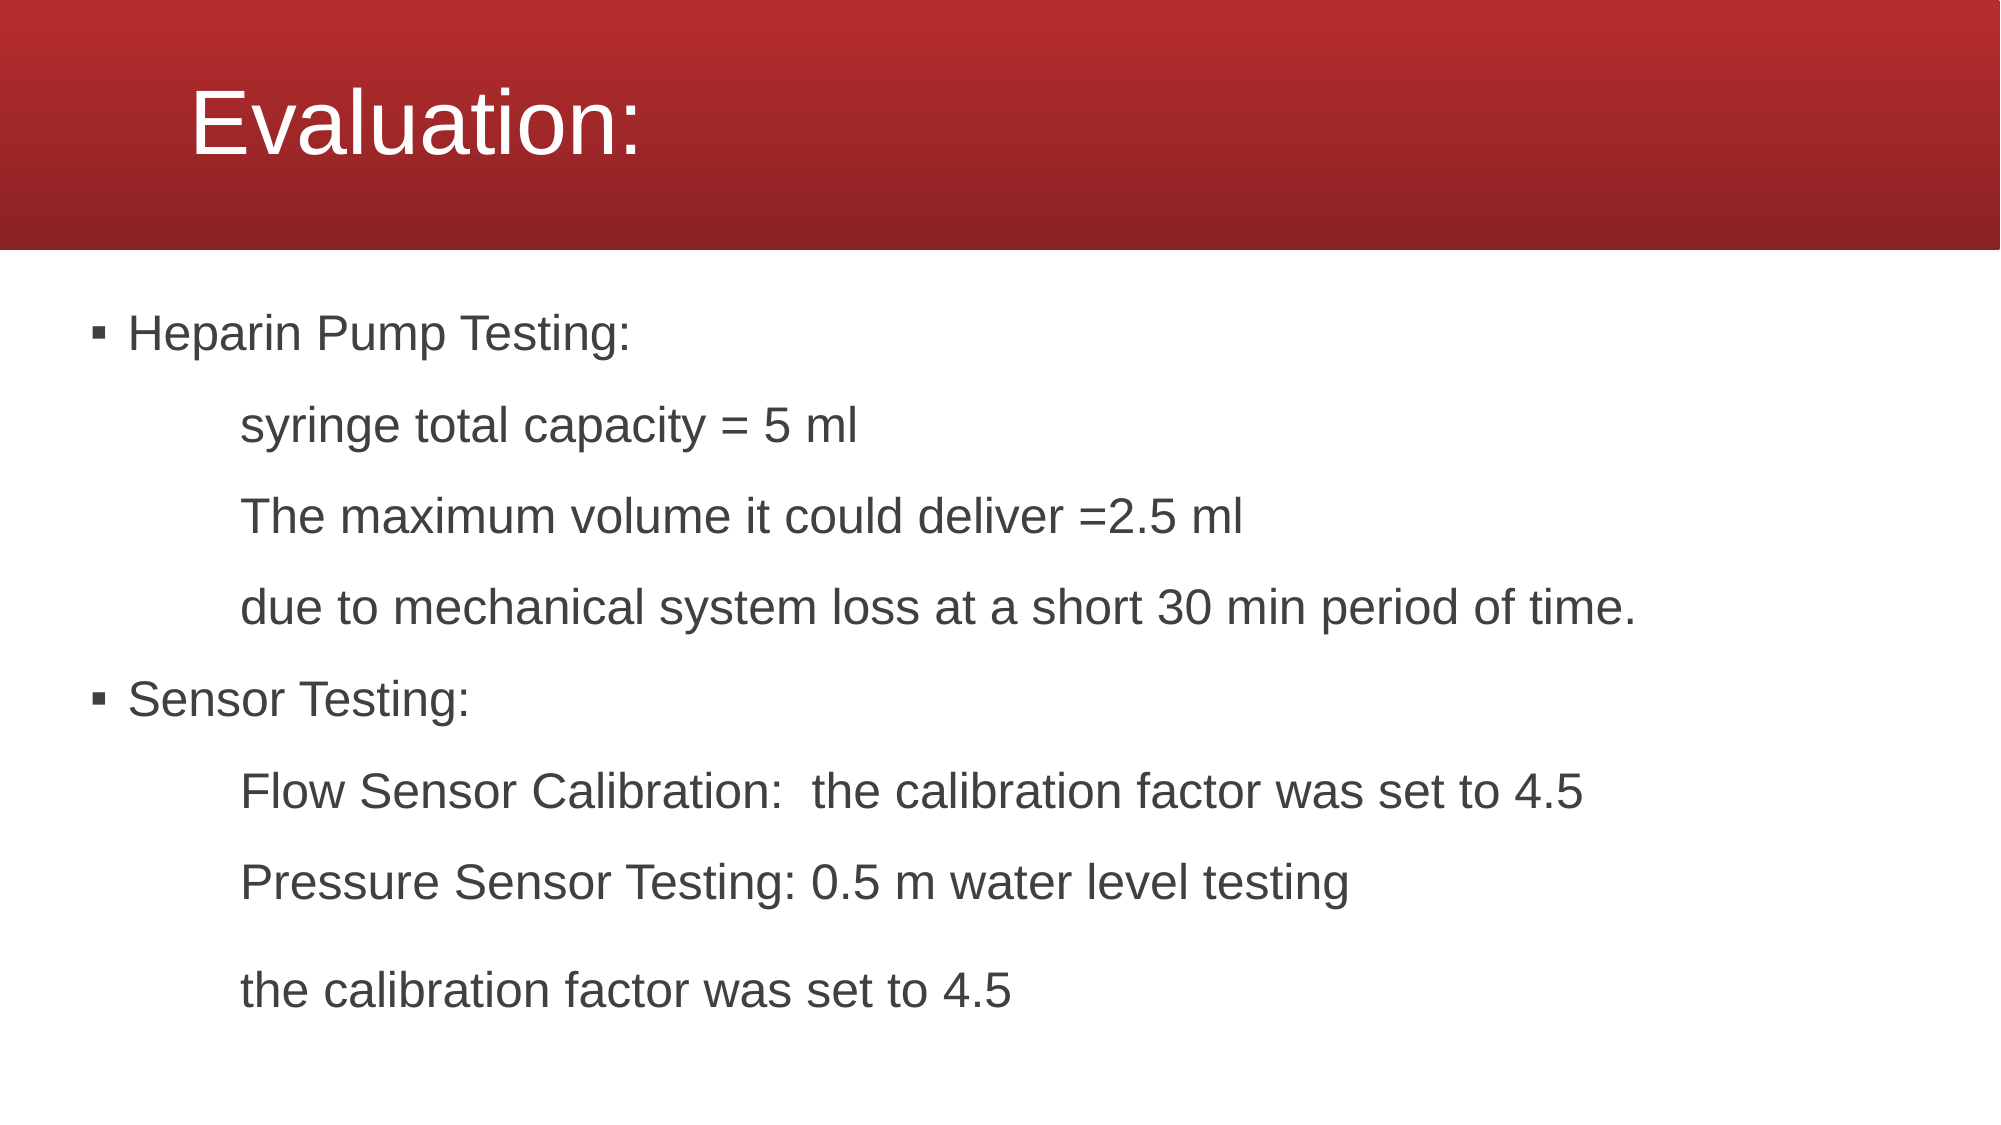

# Evaluation:
Heparin Pump Testing:
	syringe total capacity = 5 ml
	The maximum volume it could deliver =2.5 ml
	due to mechanical system loss at a short 30 min period of time.
Sensor Testing:
	Flow Sensor Calibration:  the calibration factor was set to 4.5
	Pressure Sensor Testing: 0.5 m water level testing
	the calibration factor was set to 4.5